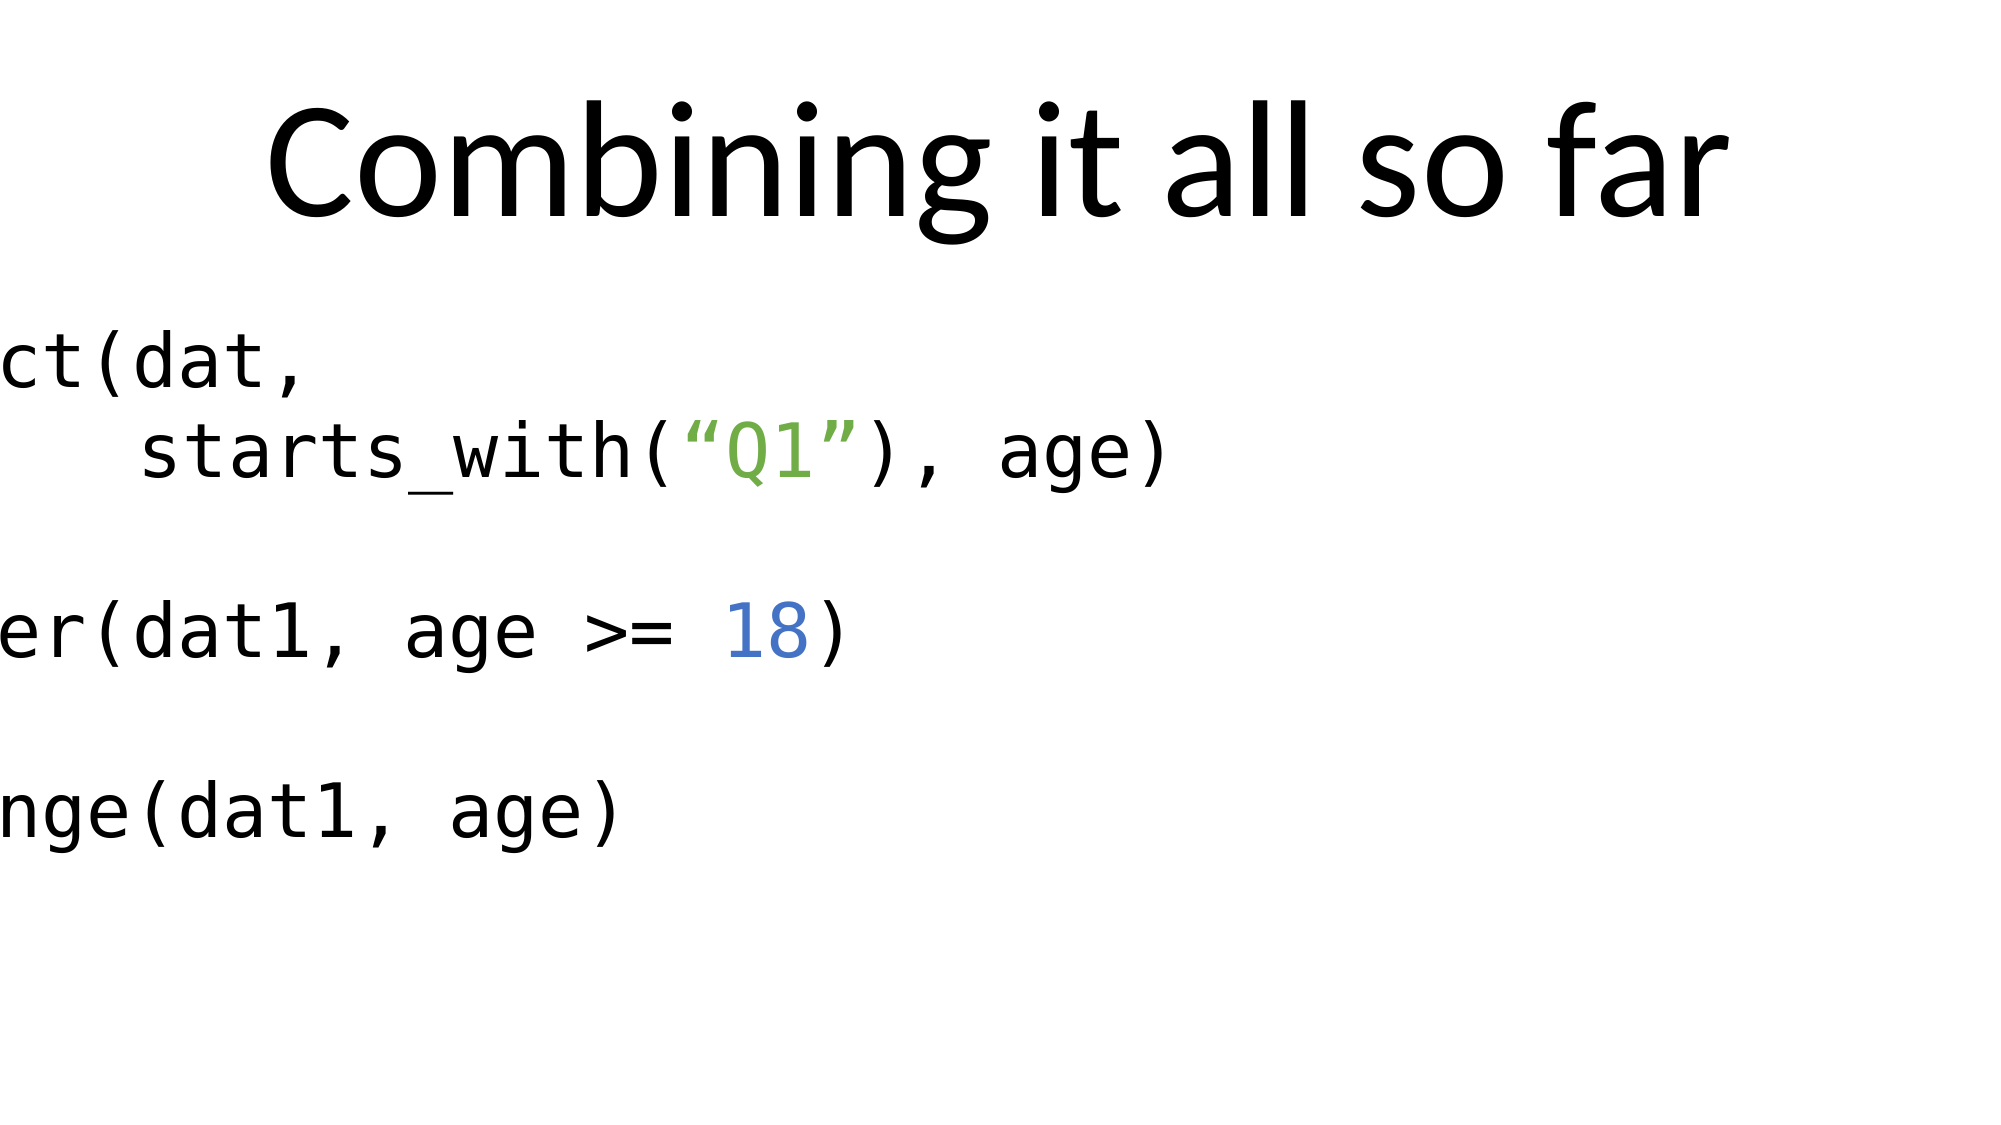

Combining it all so far
dat1 <- select(dat,
	starts_with(“Q1”), age)

dat1 <- filter(dat1, age >= 18)

dat1 <- arrange(dat1, age)